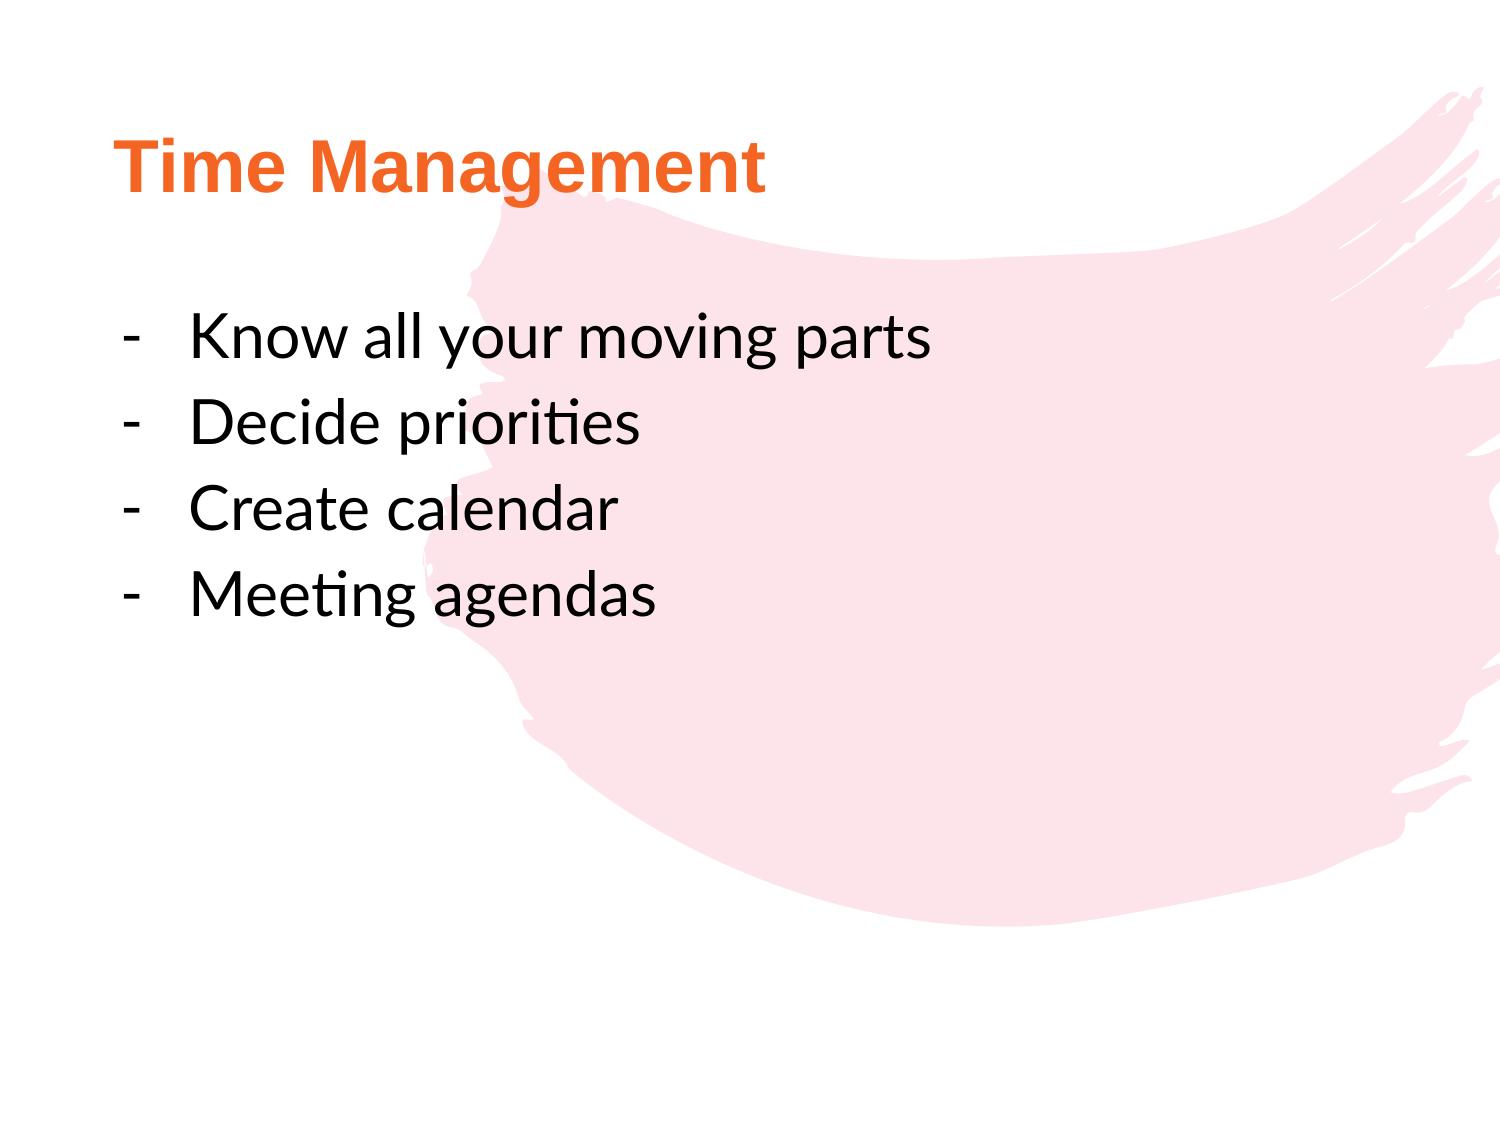

Time Management
Know all your moving parts
Decide priorities
Create calendar
Meeting agendas